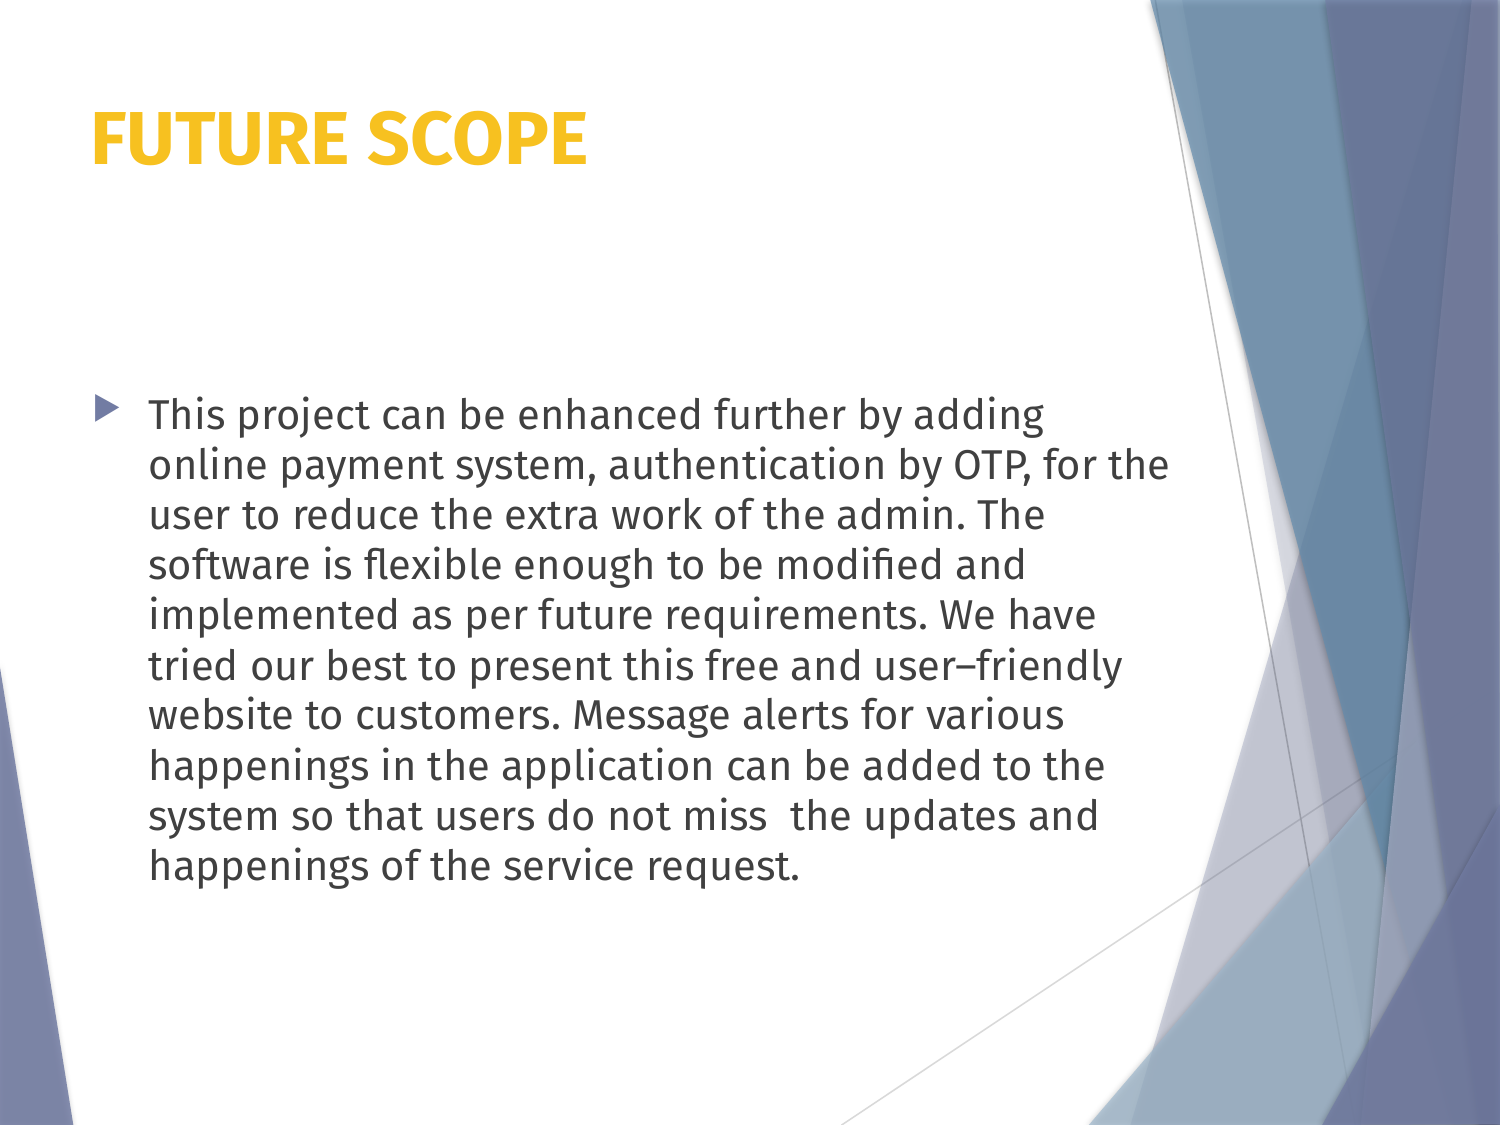

# FUTURE SCOPE

This project can be enhanced further by adding online payment system, authentication by OTP, for the user to reduce the extra work of the admin. The software is flexible enough to be modified and implemented as per future requirements. We have tried our best to present this free and user–friendly website to customers. Message alerts for various happenings in the application can be added to the system so that users do not miss  the updates and happenings of the service request.